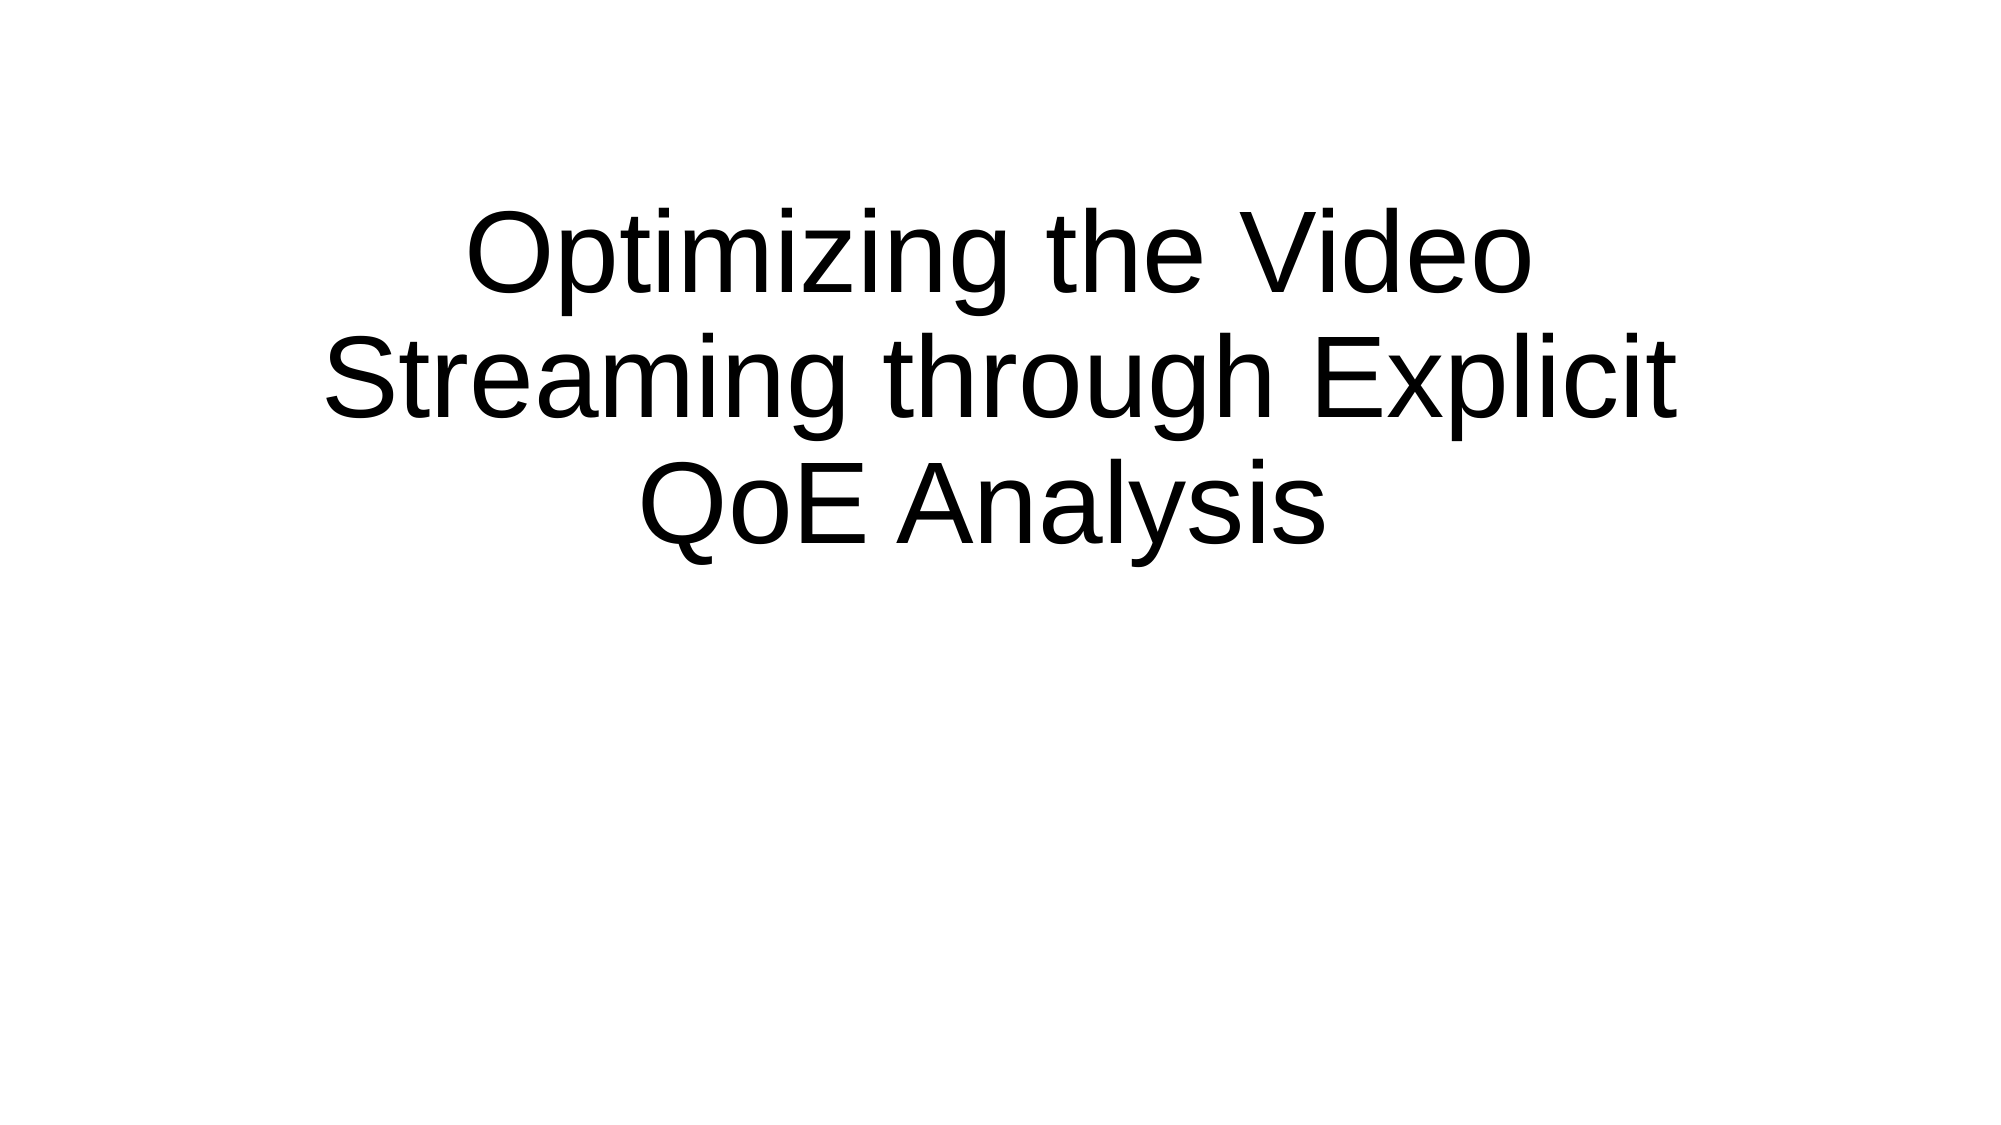

# Optimizing the Video Streaming through Explicit QoE Analysis